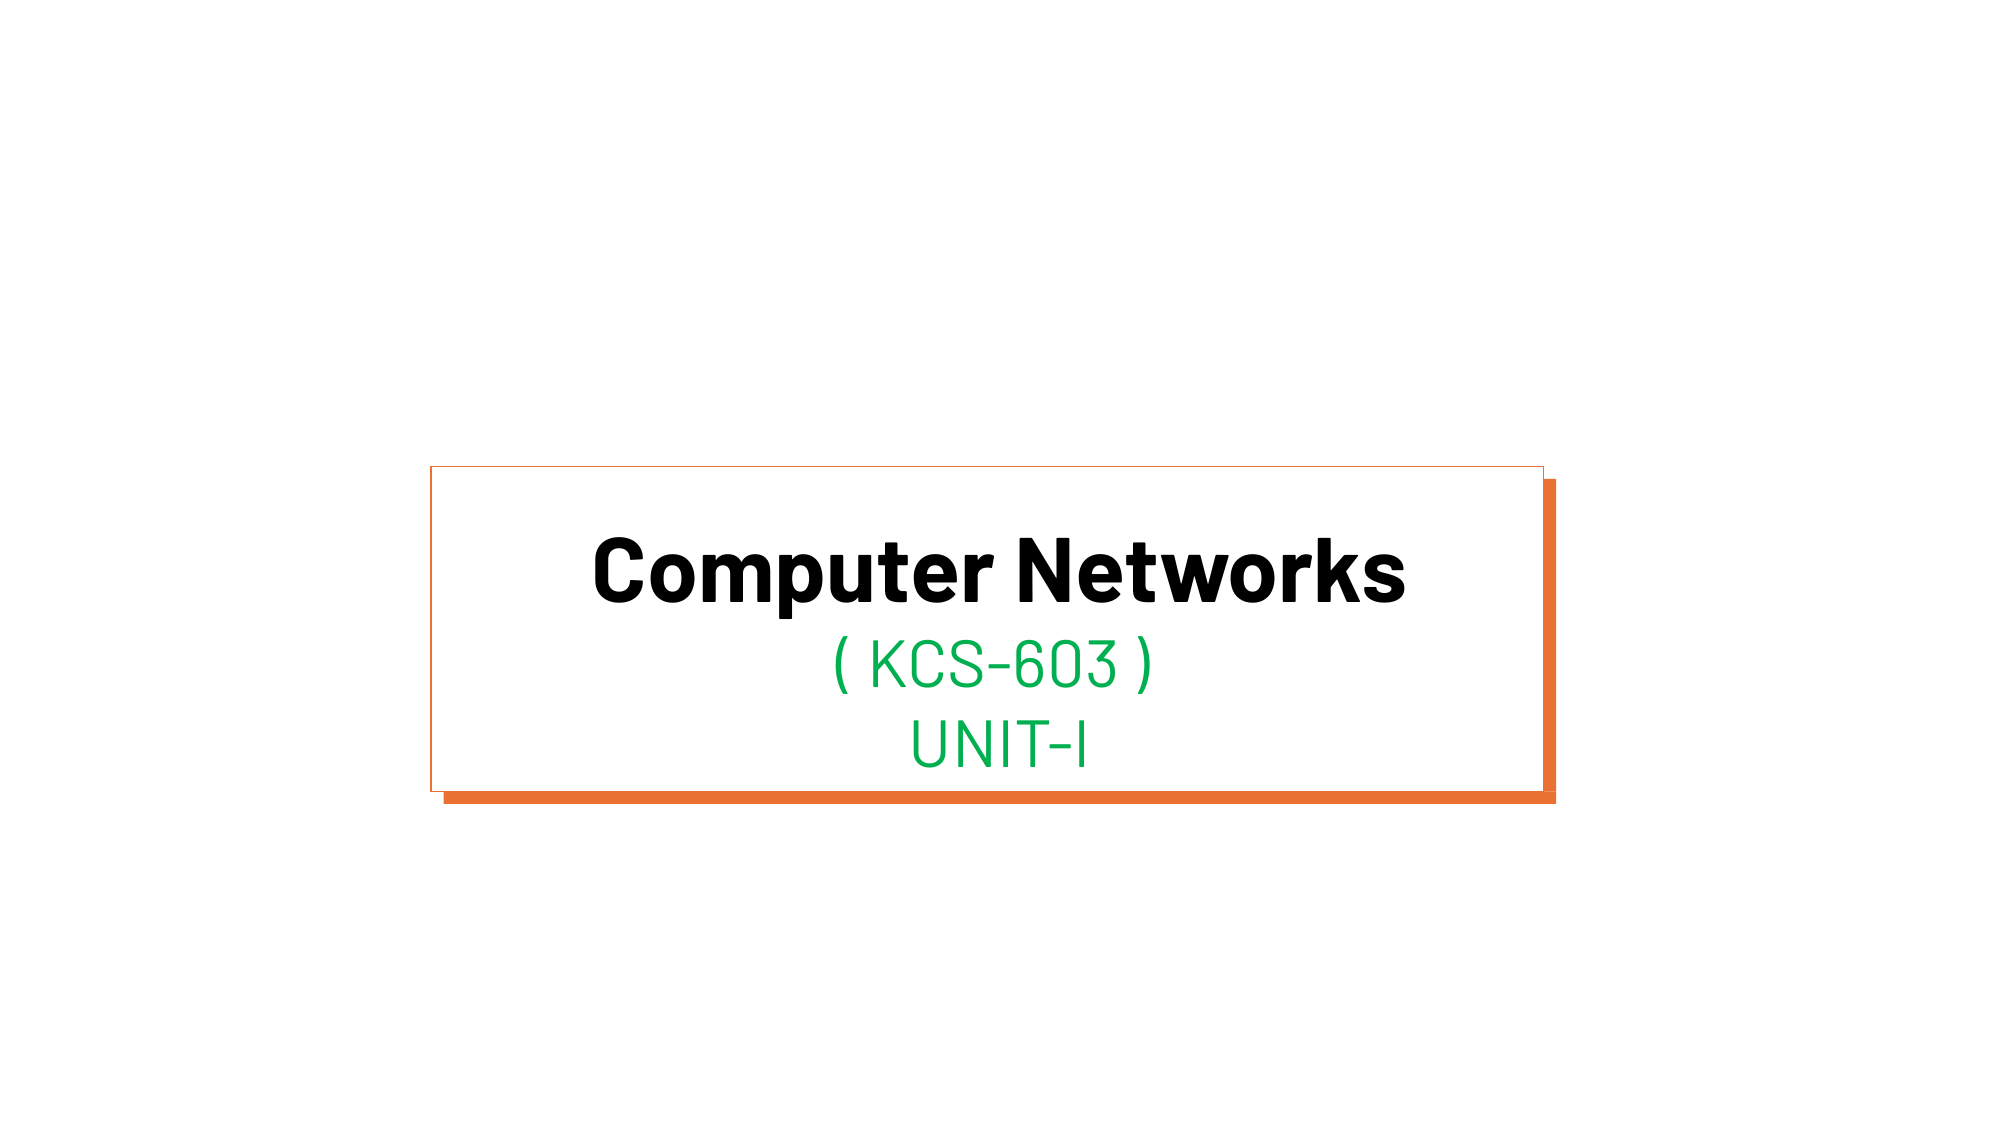

Computer Networks
( KCS-603 )
UNIT-I

#